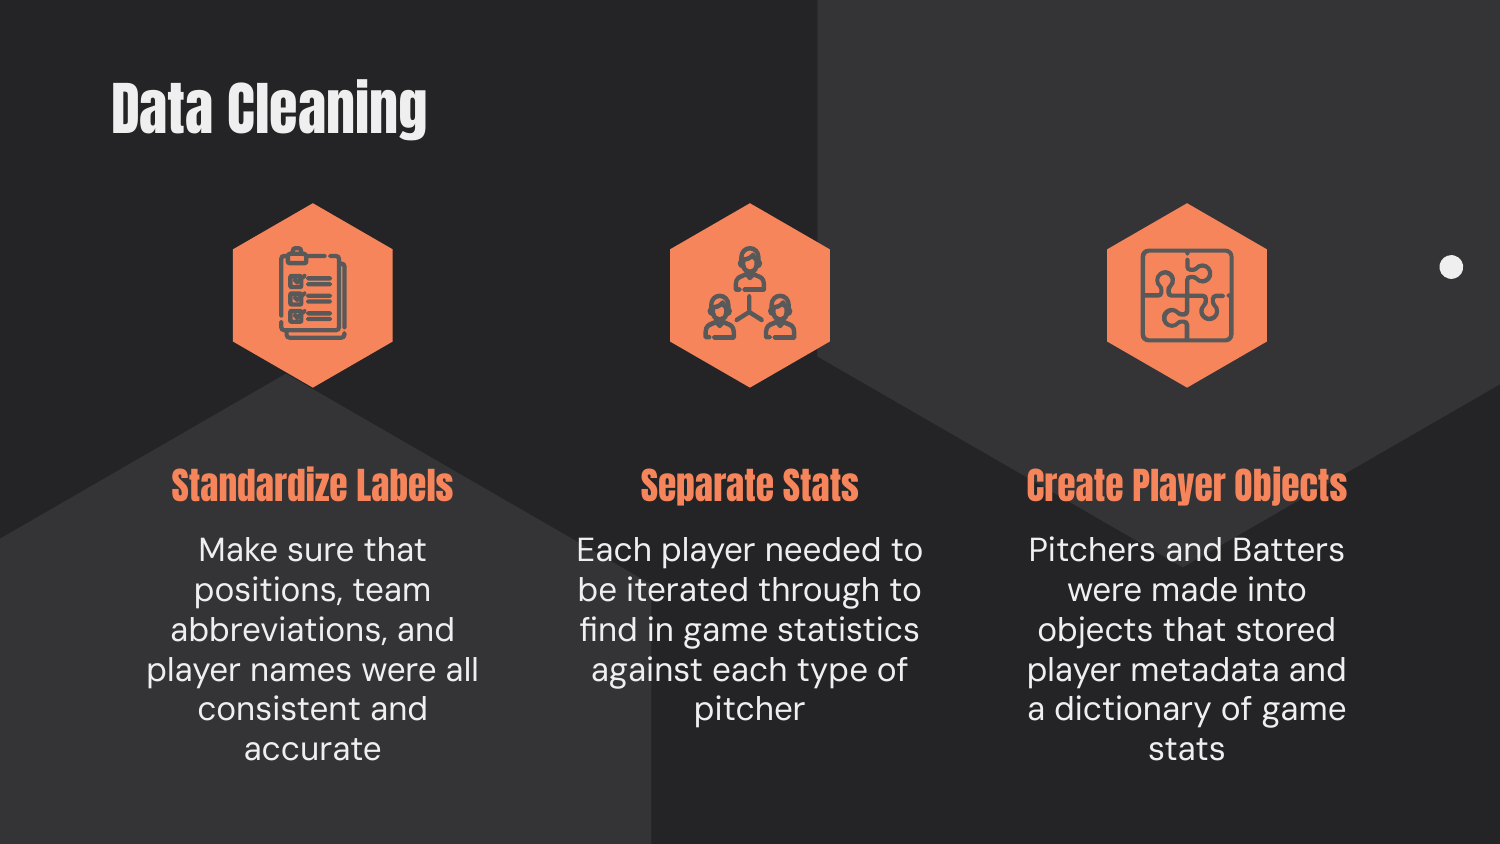

# Data Cleaning

Standardize Labels
Separate Stats
Create Player Objects
Make sure that positions, team abbreviations, and player names were all consistent and accurate
Each player needed to be iterated through to find in game statistics against each type of pitcher
Pitchers and Batters were made into objects that stored player metadata and a dictionary of game stats